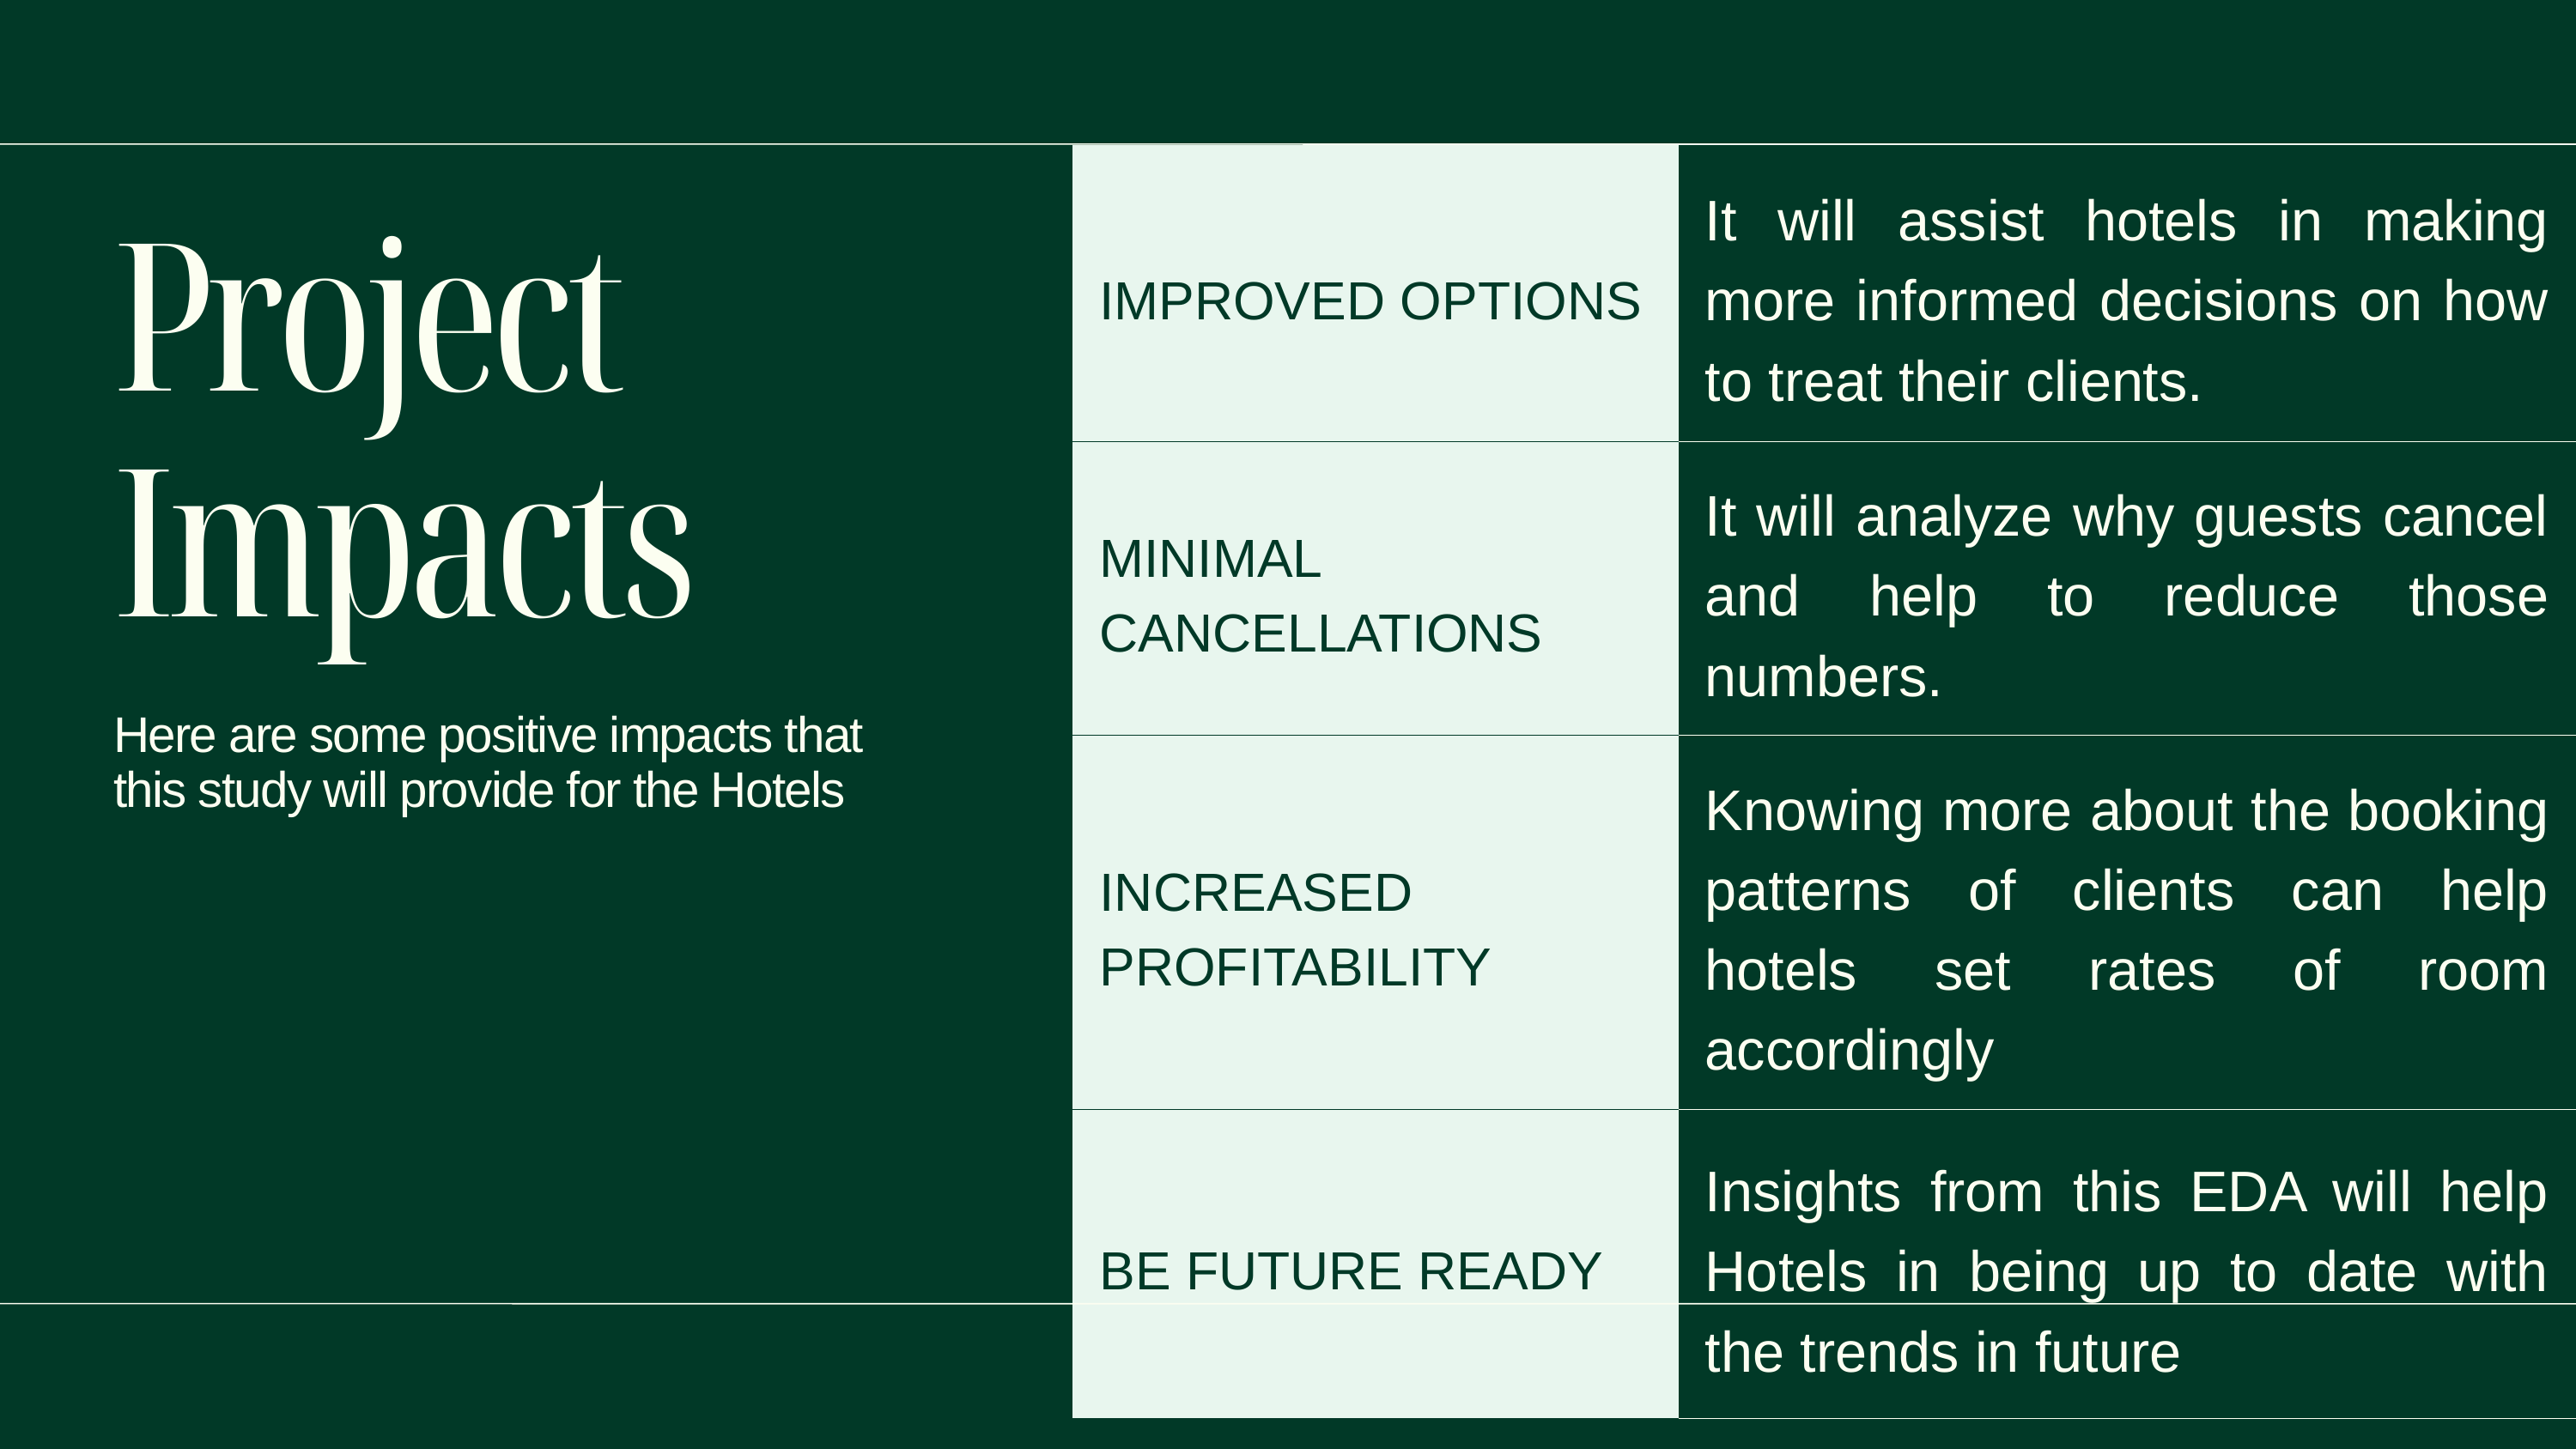

| IMPROVED OPTIONS | It will assist hotels in making more informed decisions on how to treat their clients. |
| --- | --- |
| MINIMAL CANCELLATIONS | It will analyze why guests cancel and help to reduce those numbers. |
| INCREASED PROFITABILITY | Knowing more about the booking patterns of clients can help hotels set rates of room accordingly |
| BE FUTURE READY | Insights from this EDA will help Hotels in being up to date with the trends in future |
Project
Impacts
Here are some positive impacts that this study will provide for the Hotels